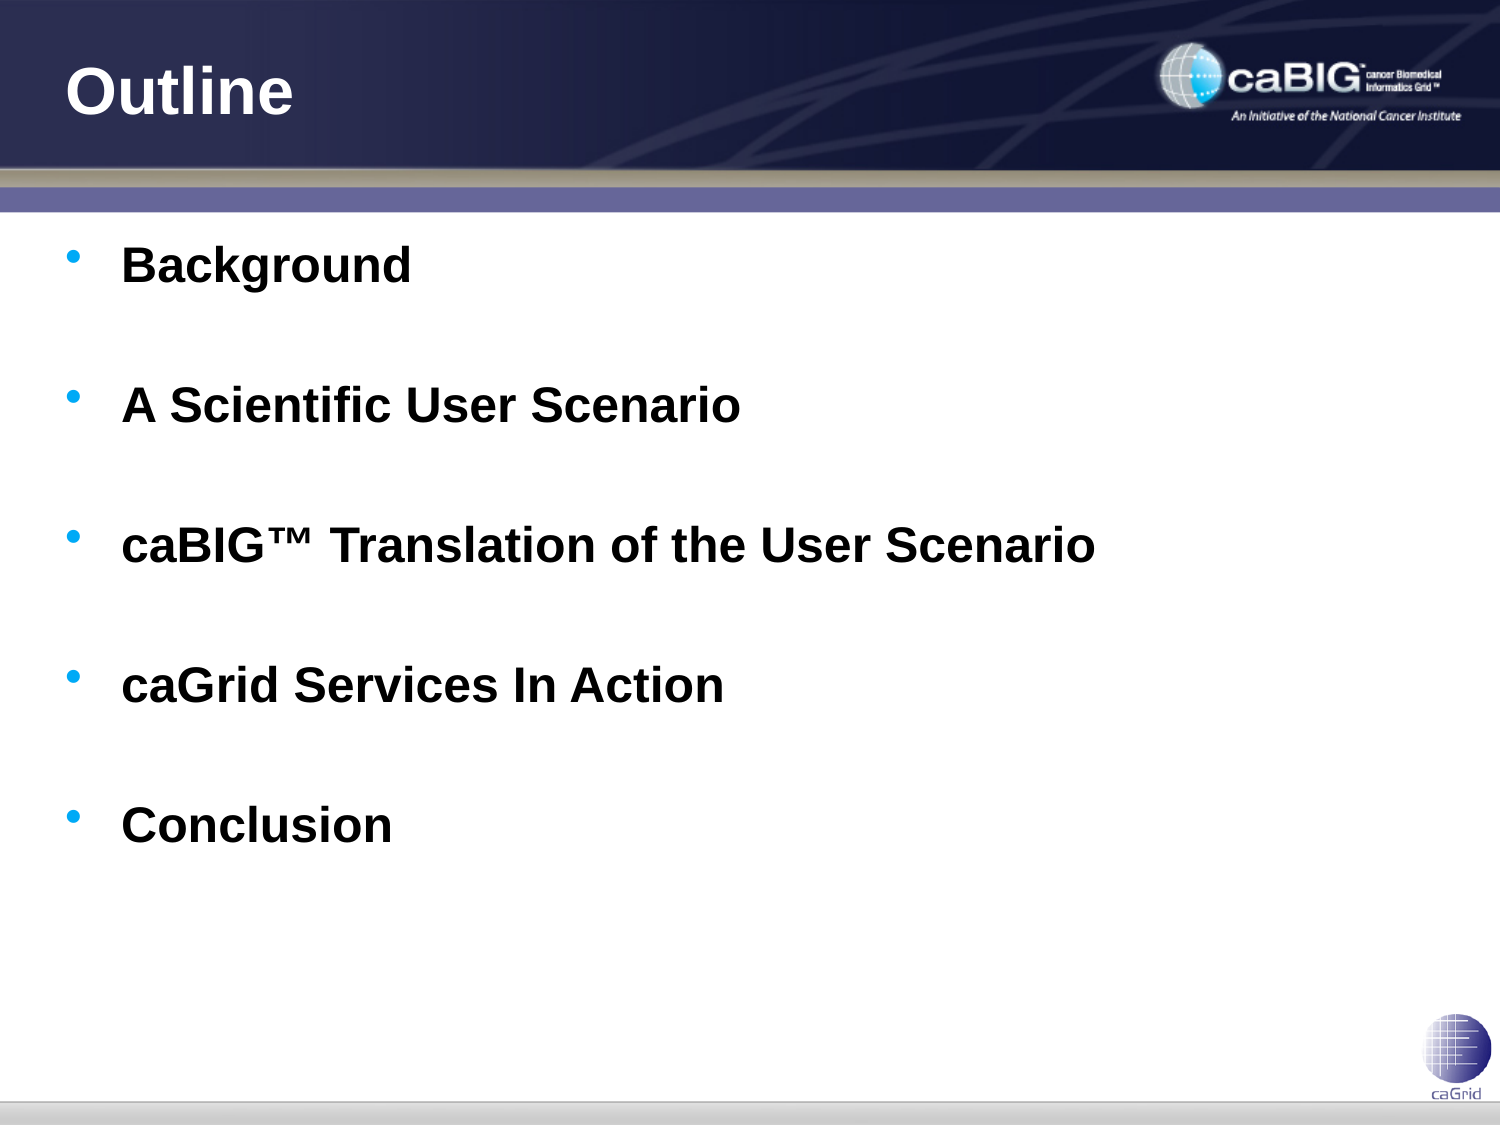

Outline
Background

A Scientific User Scenario

caBIG™ Translation of the User Scenario

caGrid Services In Action

Conclusion